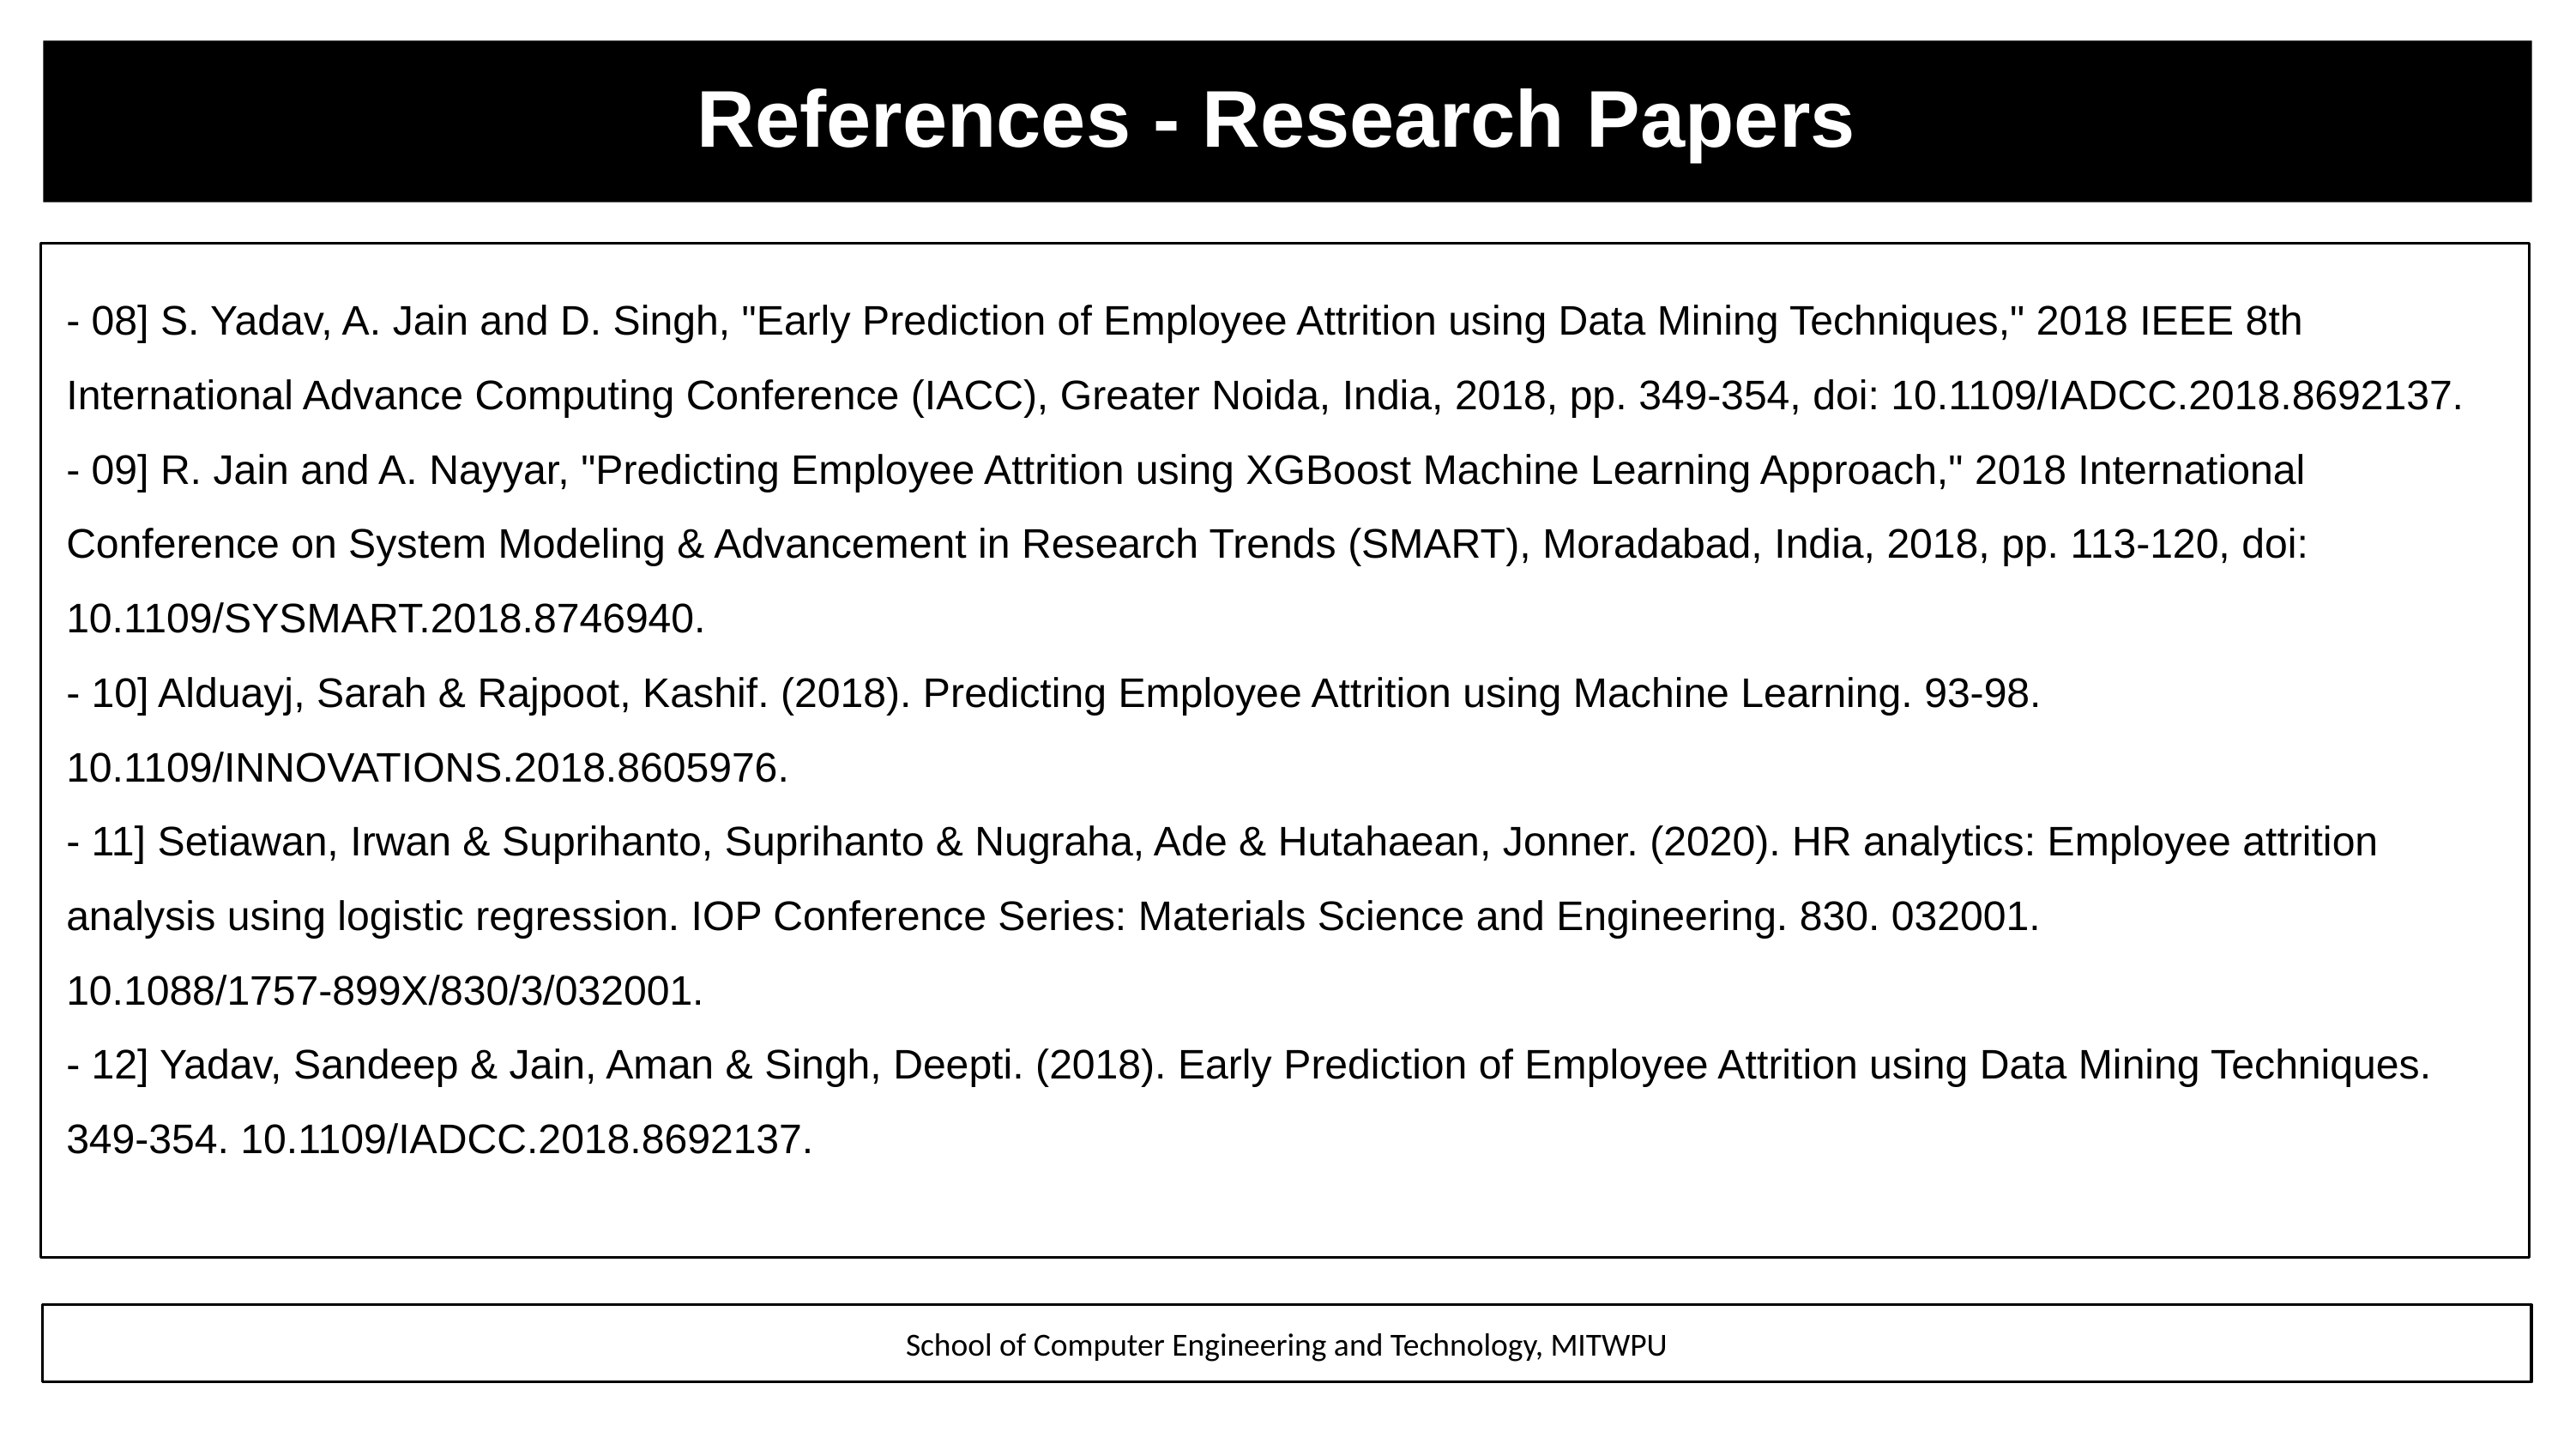

# References - Research Papers
- 08] S. Yadav, A. Jain and D. Singh, "Early Prediction of Employee Attrition using Data Mining Techniques," 2018 IEEE 8th International Advance Computing Conference (IACC), Greater Noida, India, 2018, pp. 349-354, doi: 10.1109/IADCC.2018.8692137.
- 09] R. Jain and A. Nayyar, "Predicting Employee Attrition using XGBoost Machine Learning Approach," 2018 International Conference on System Modeling & Advancement in Research Trends (SMART), Moradabad, India, 2018, pp. 113-120, doi: 10.1109/SYSMART.2018.8746940.
- 10] Alduayj, Sarah & Rajpoot, Kashif. (2018). Predicting Employee Attrition using Machine Learning. 93-98. 10.1109/INNOVATIONS.2018.8605976.
- 11] Setiawan, Irwan & Suprihanto, Suprihanto & Nugraha, Ade & Hutahaean, Jonner. (2020). HR analytics: Employee attrition analysis using logistic regression. IOP Conference Series: Materials Science and Engineering. 830. 032001. 10.1088/1757-899X/830/3/032001.
- 12] Yadav, Sandeep & Jain, Aman & Singh, Deepti. (2018). Early Prediction of Employee Attrition using Data Mining Techniques. 349-354. 10.1109/IADCC.2018.8692137.

School of Computer Engineering and Technology, MITWPU